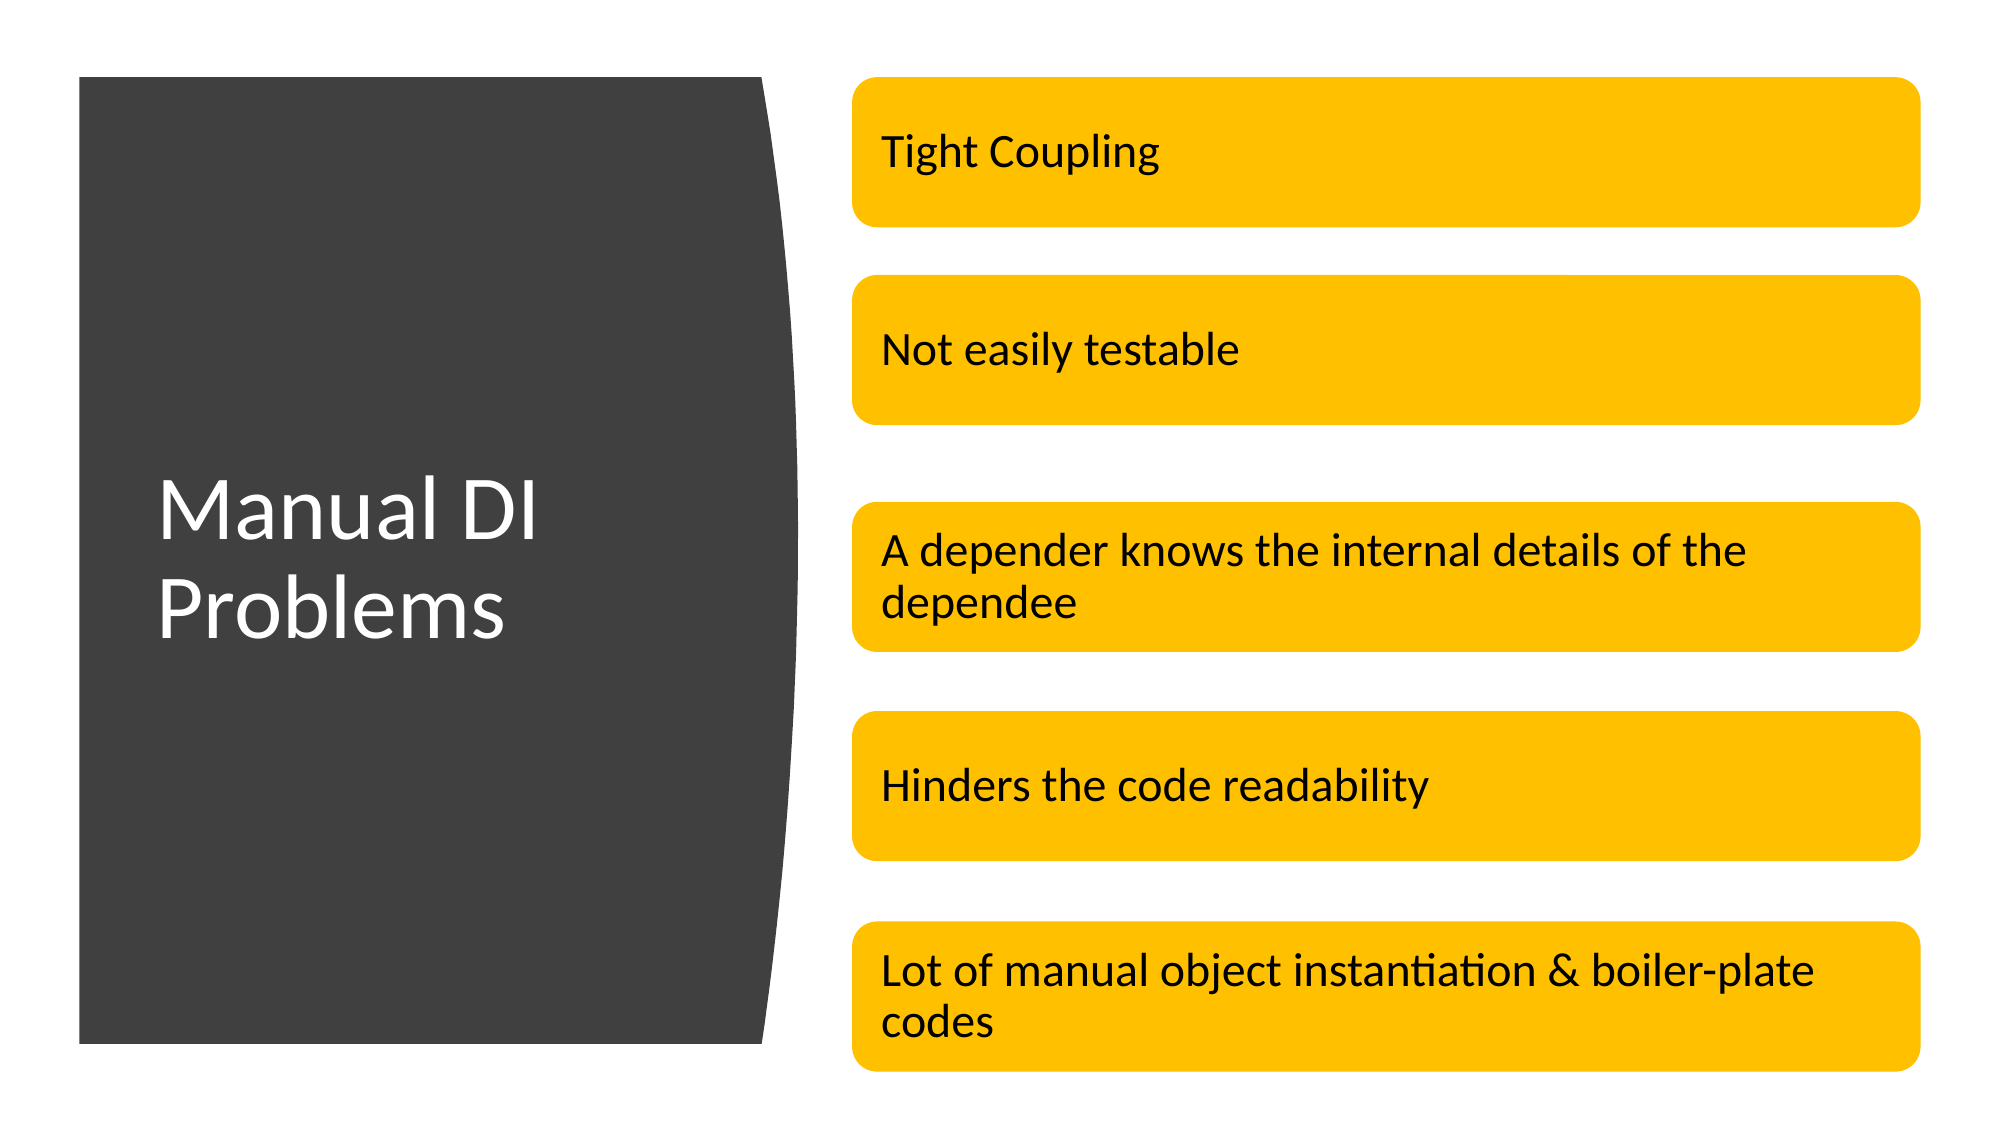

A depender knows the internal details of the dependee

Not easily testable

Tight Coupling

Hinders the code readability

Lot of manual object instantiation & boiler-plate codes
# Manual DI Problems